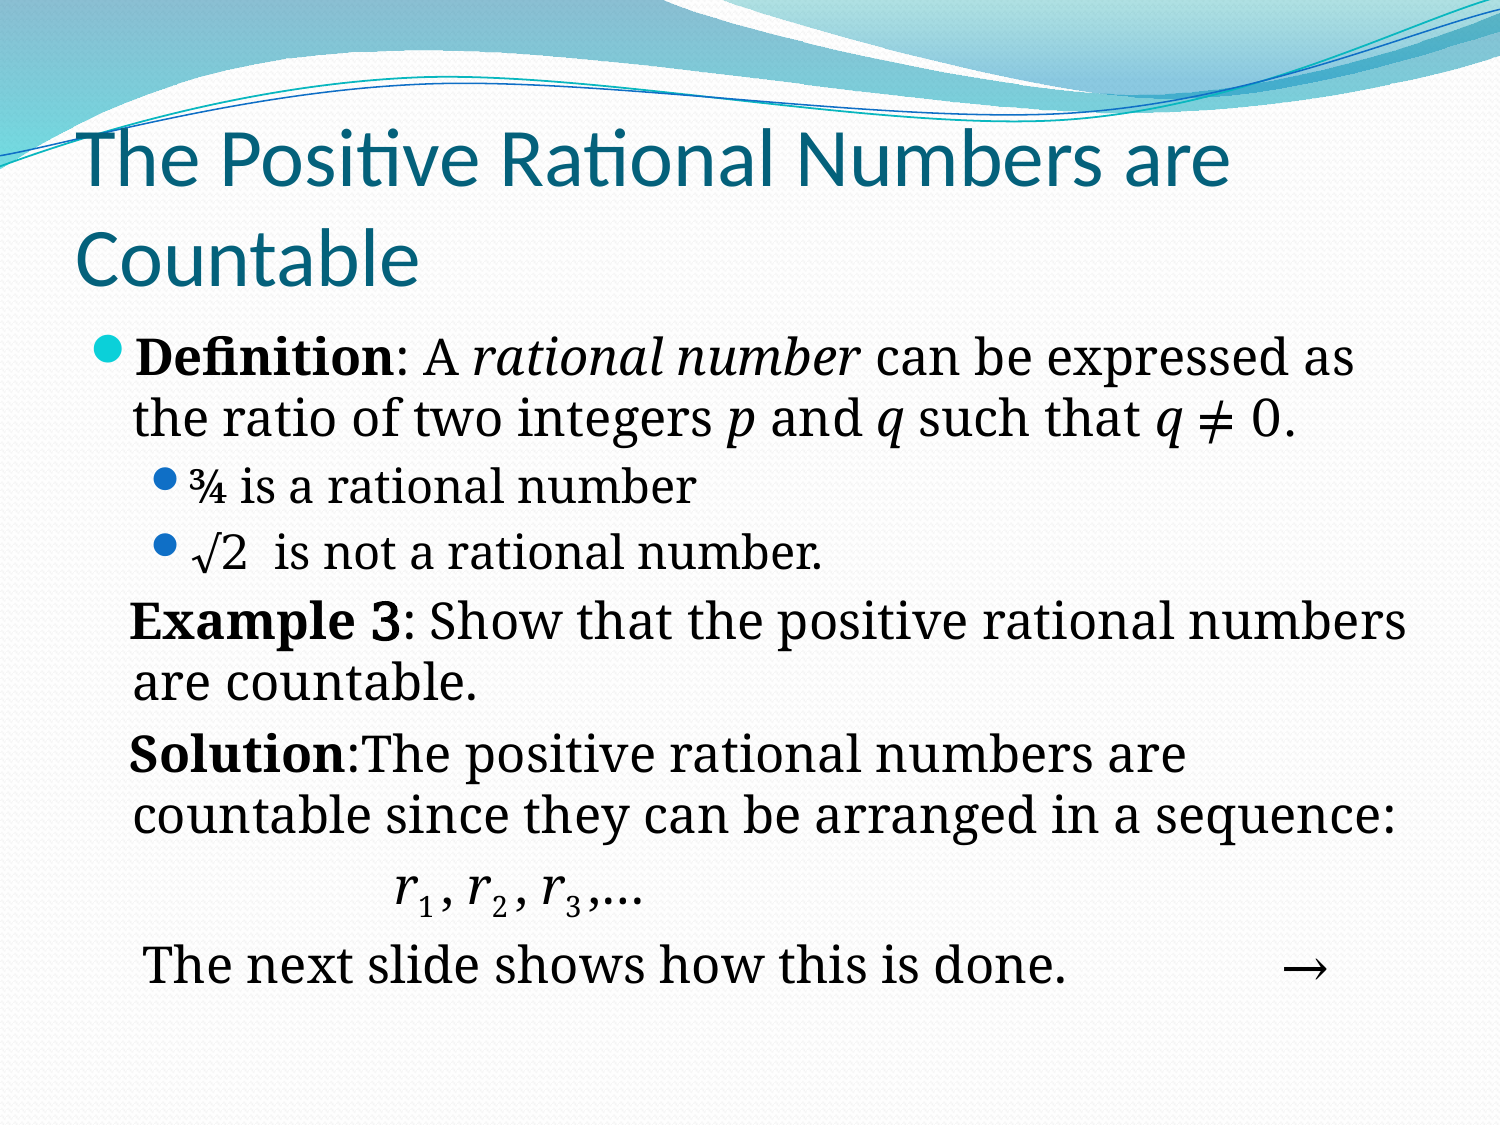

# The Positive Rational Numbers are Countable
Definition: A rational number can be expressed as the ratio of two integers p and q such that q ≠ 0.
¾ is a rational number
√2  is not a rational number.
   Example 3: Show that the positive rational numbers are countable.
   Solution:The positive rational numbers are countable since they can be arranged in a sequence:
                       r1 , r2 , r3 ,…
    The next slide shows how this is done.                →